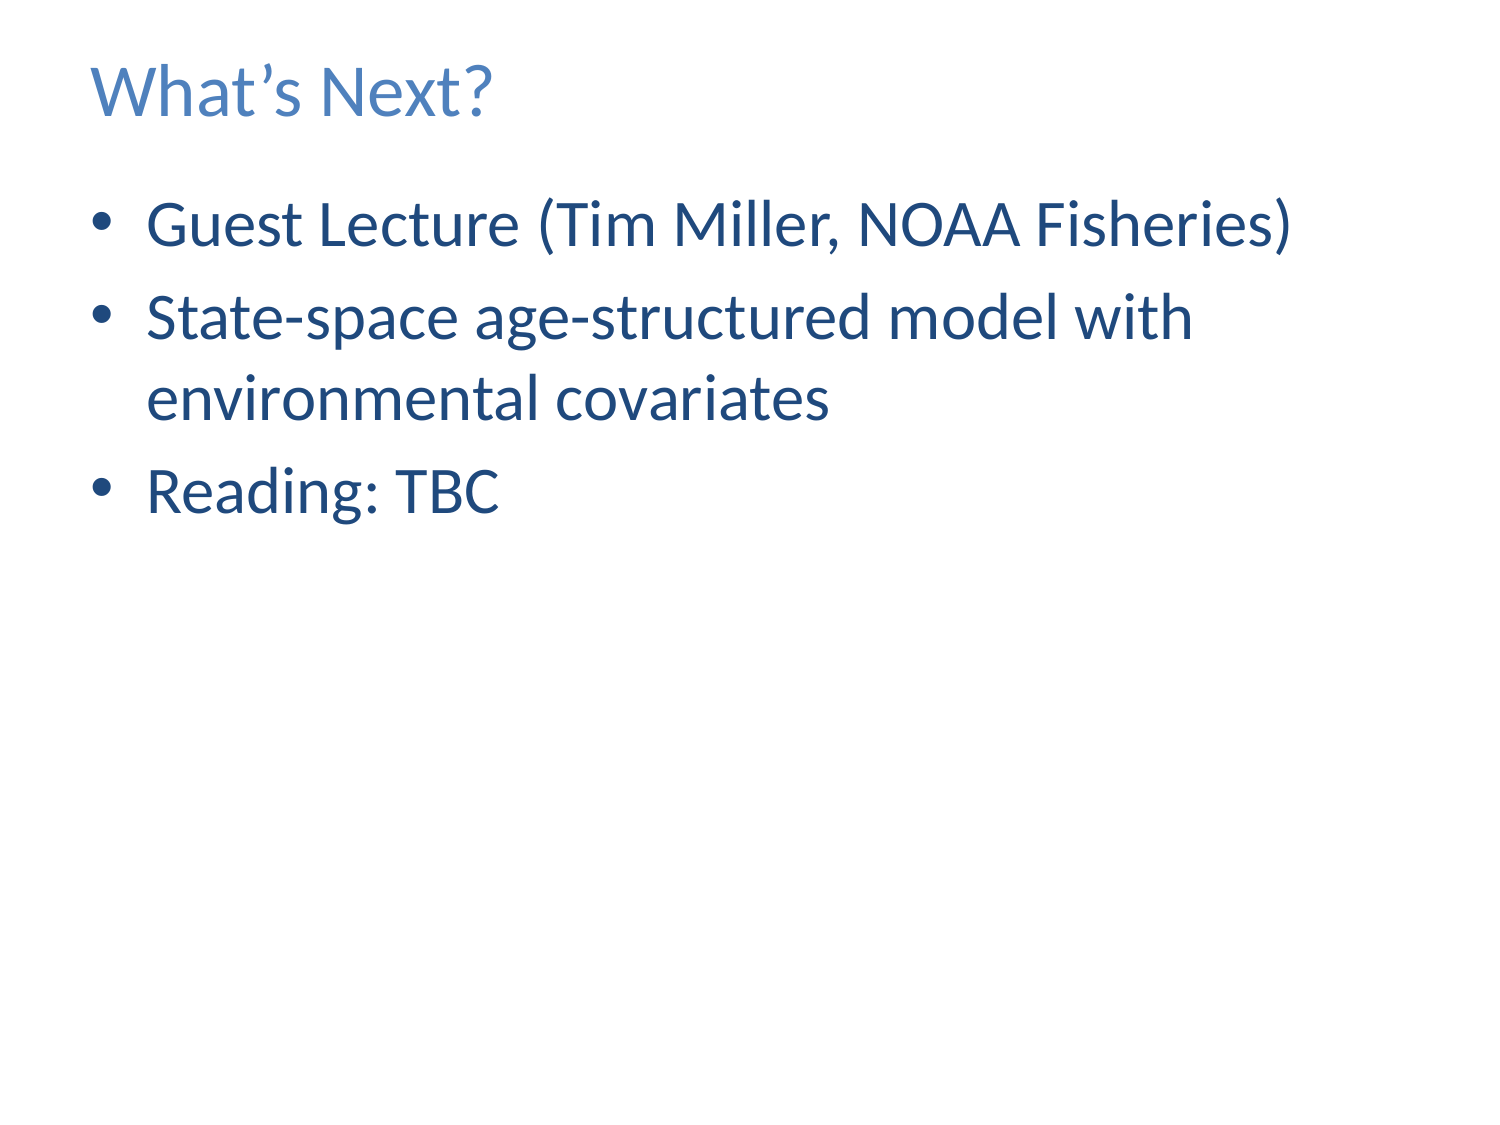

# What’s Next?
Guest Lecture (Tim Miller, NOAA Fisheries)
State-space age-structured model with environmental covariates
Reading: TBC